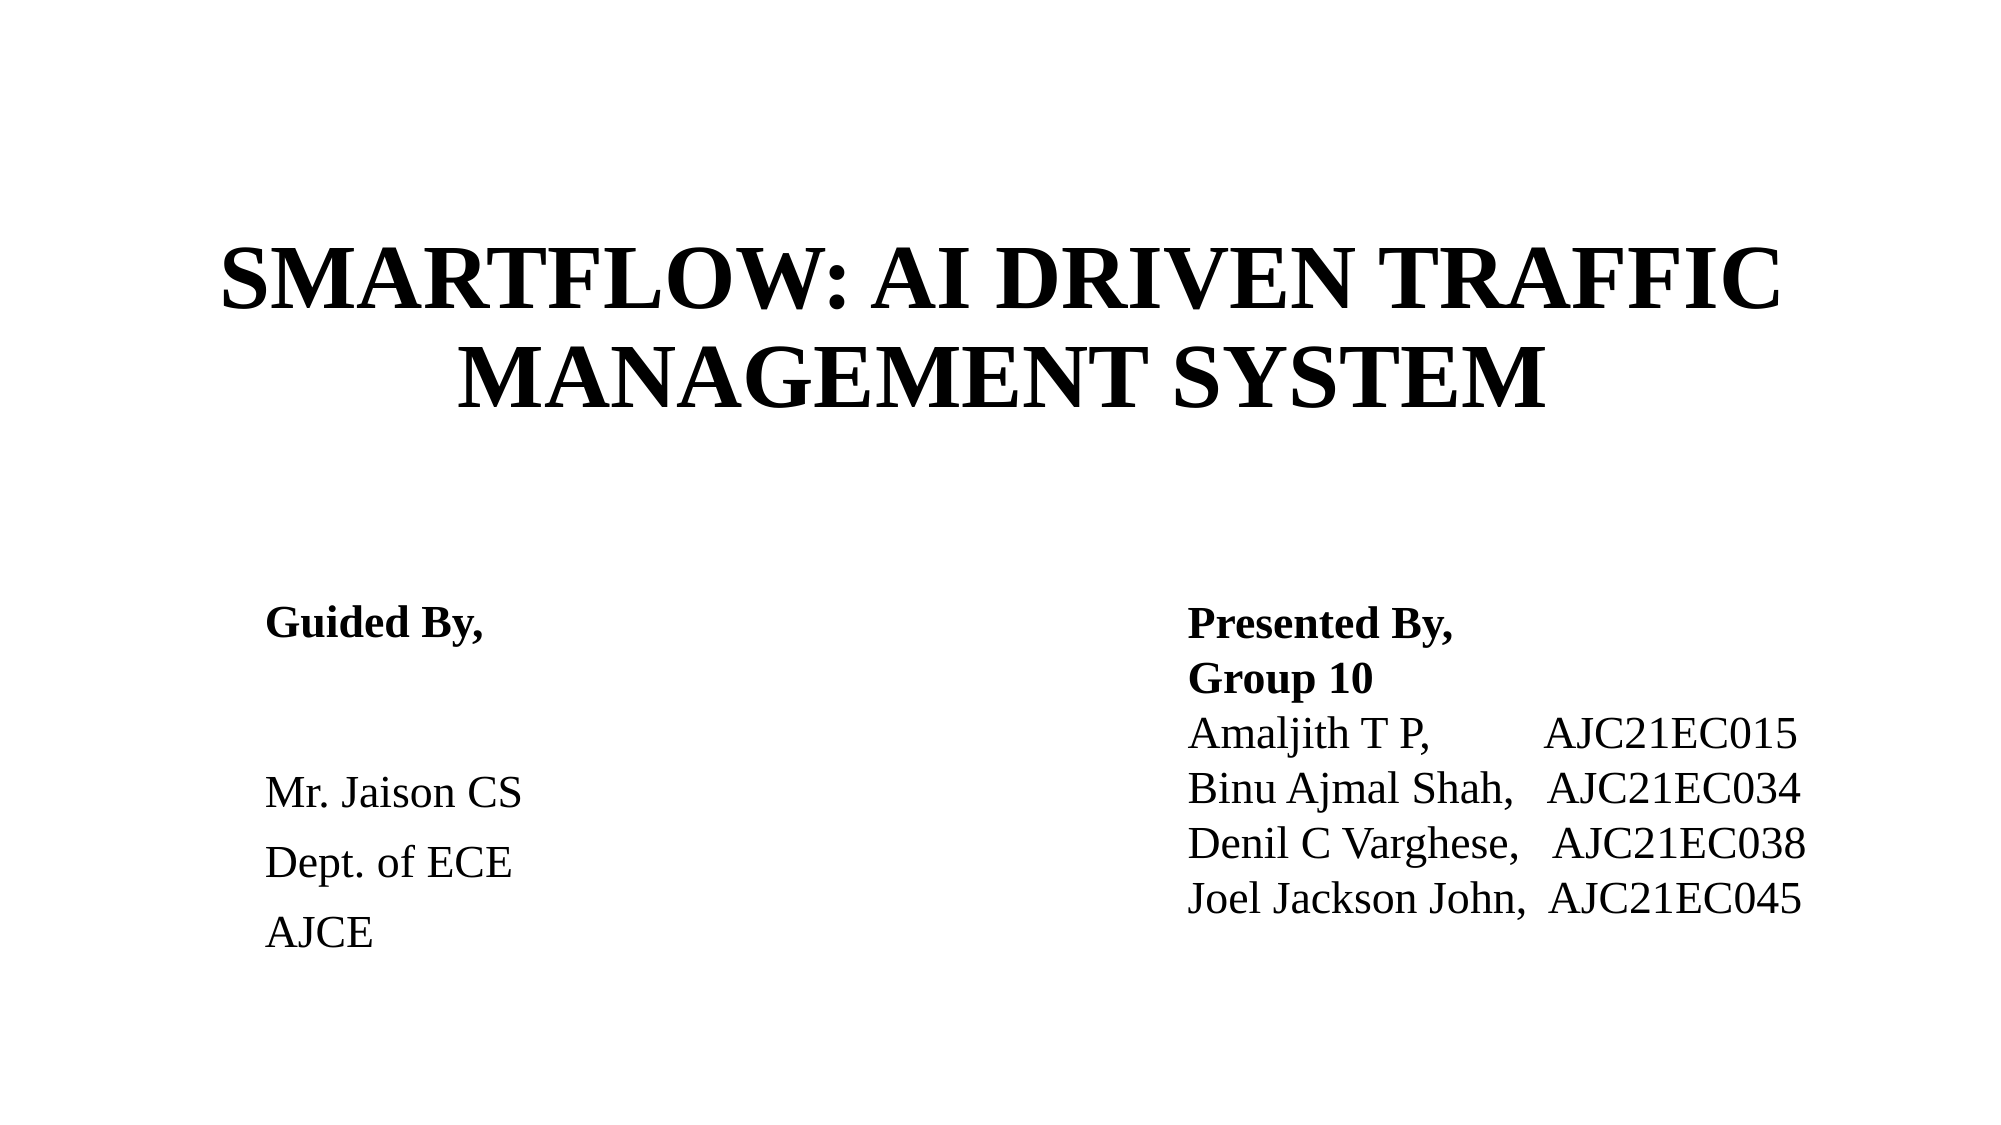

# SMARTFLOW: AI DRIVEN TRAFFIC MANAGEMENT SYSTEM
Presented By,
Group 10
Amaljith T P,          AJC21EC015
Binu Ajmal Shah,   AJC21EC034
Denil C Varghese,   AJC21EC038
Joel Jackson John,  AJC21EC045
Guided By,
Mr. Jaison CS
Dept. of ECE
AJCE